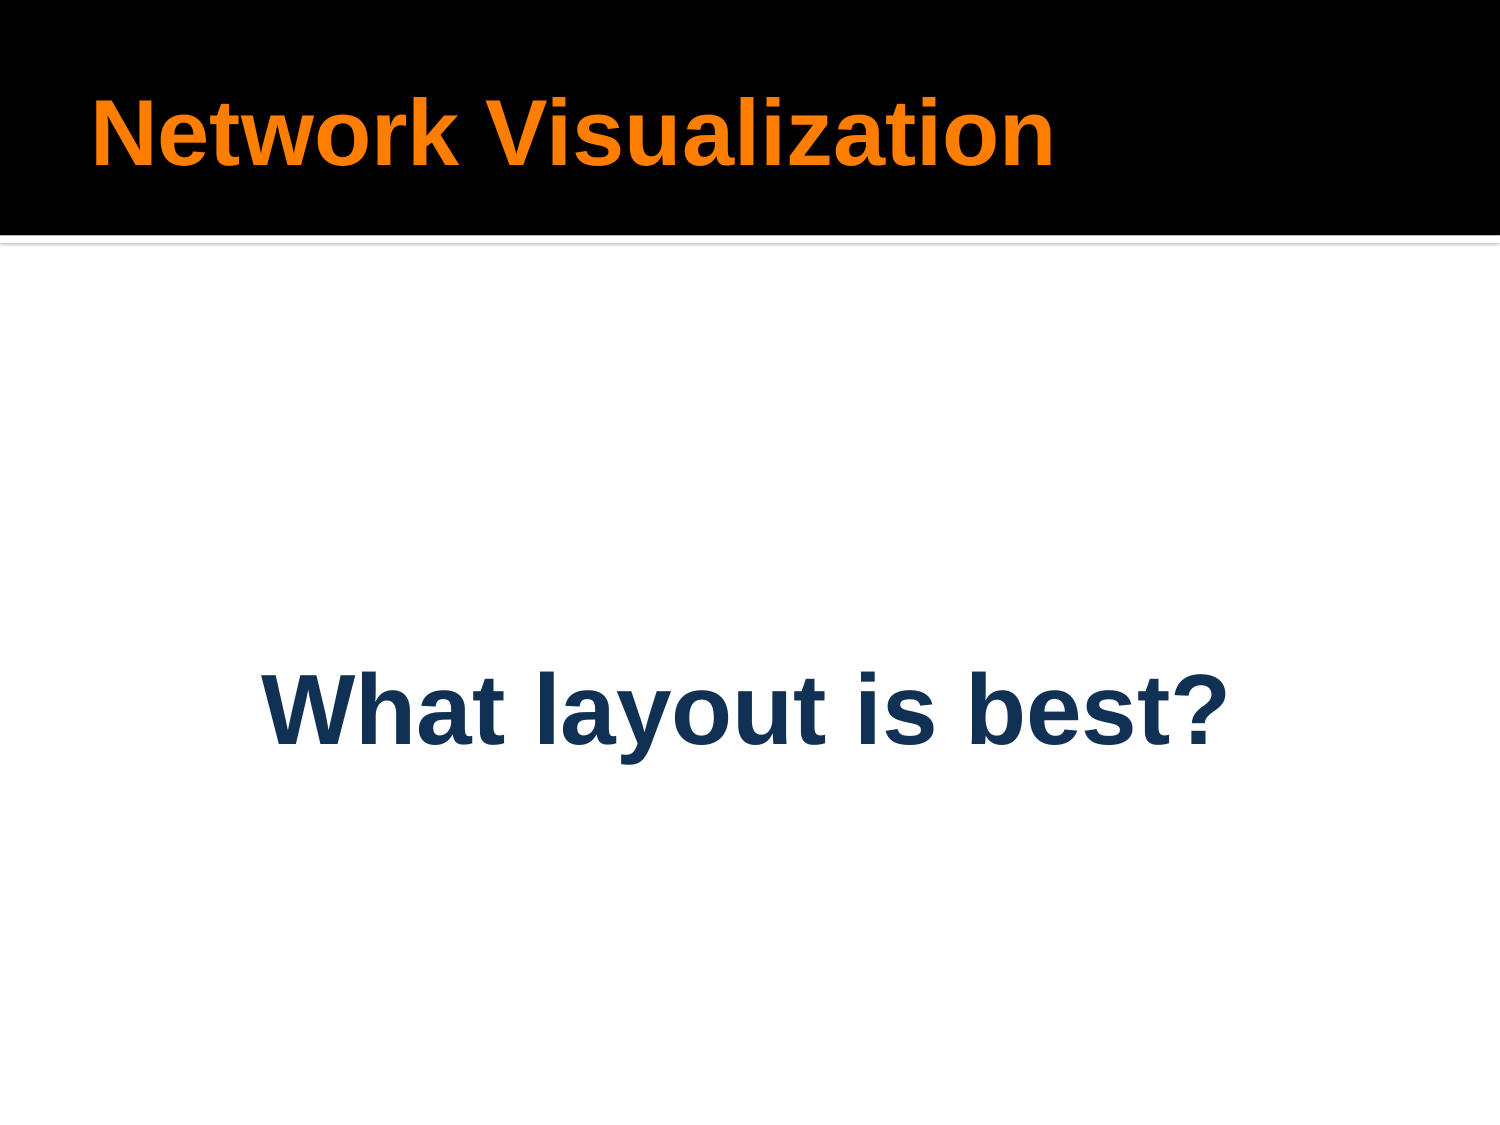

# Network Visualization
What layout is best?